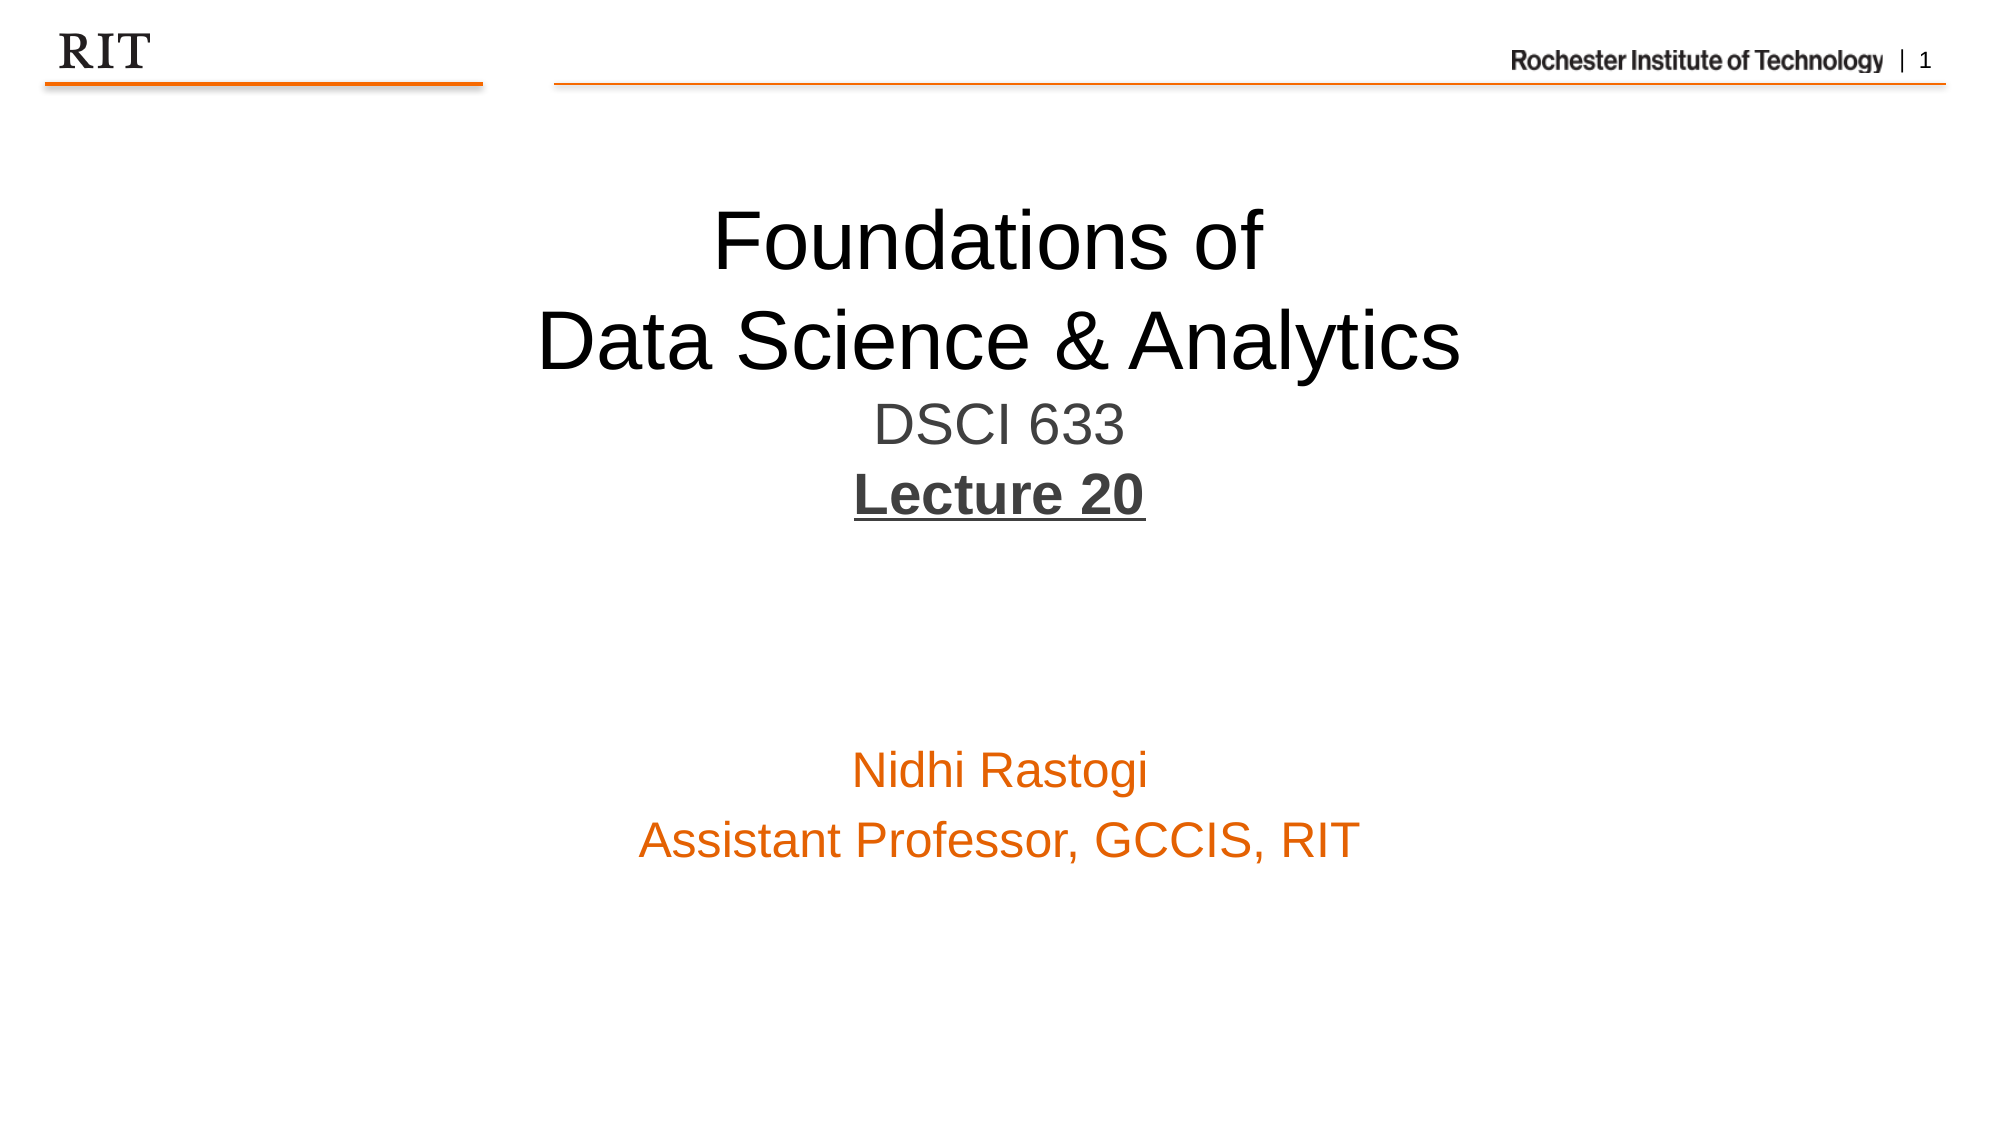

Foundations of
Data Science & Analytics
DSCI 633
Lecture 20
Nidhi Rastogi
Assistant Professor, GCCIS, RIT